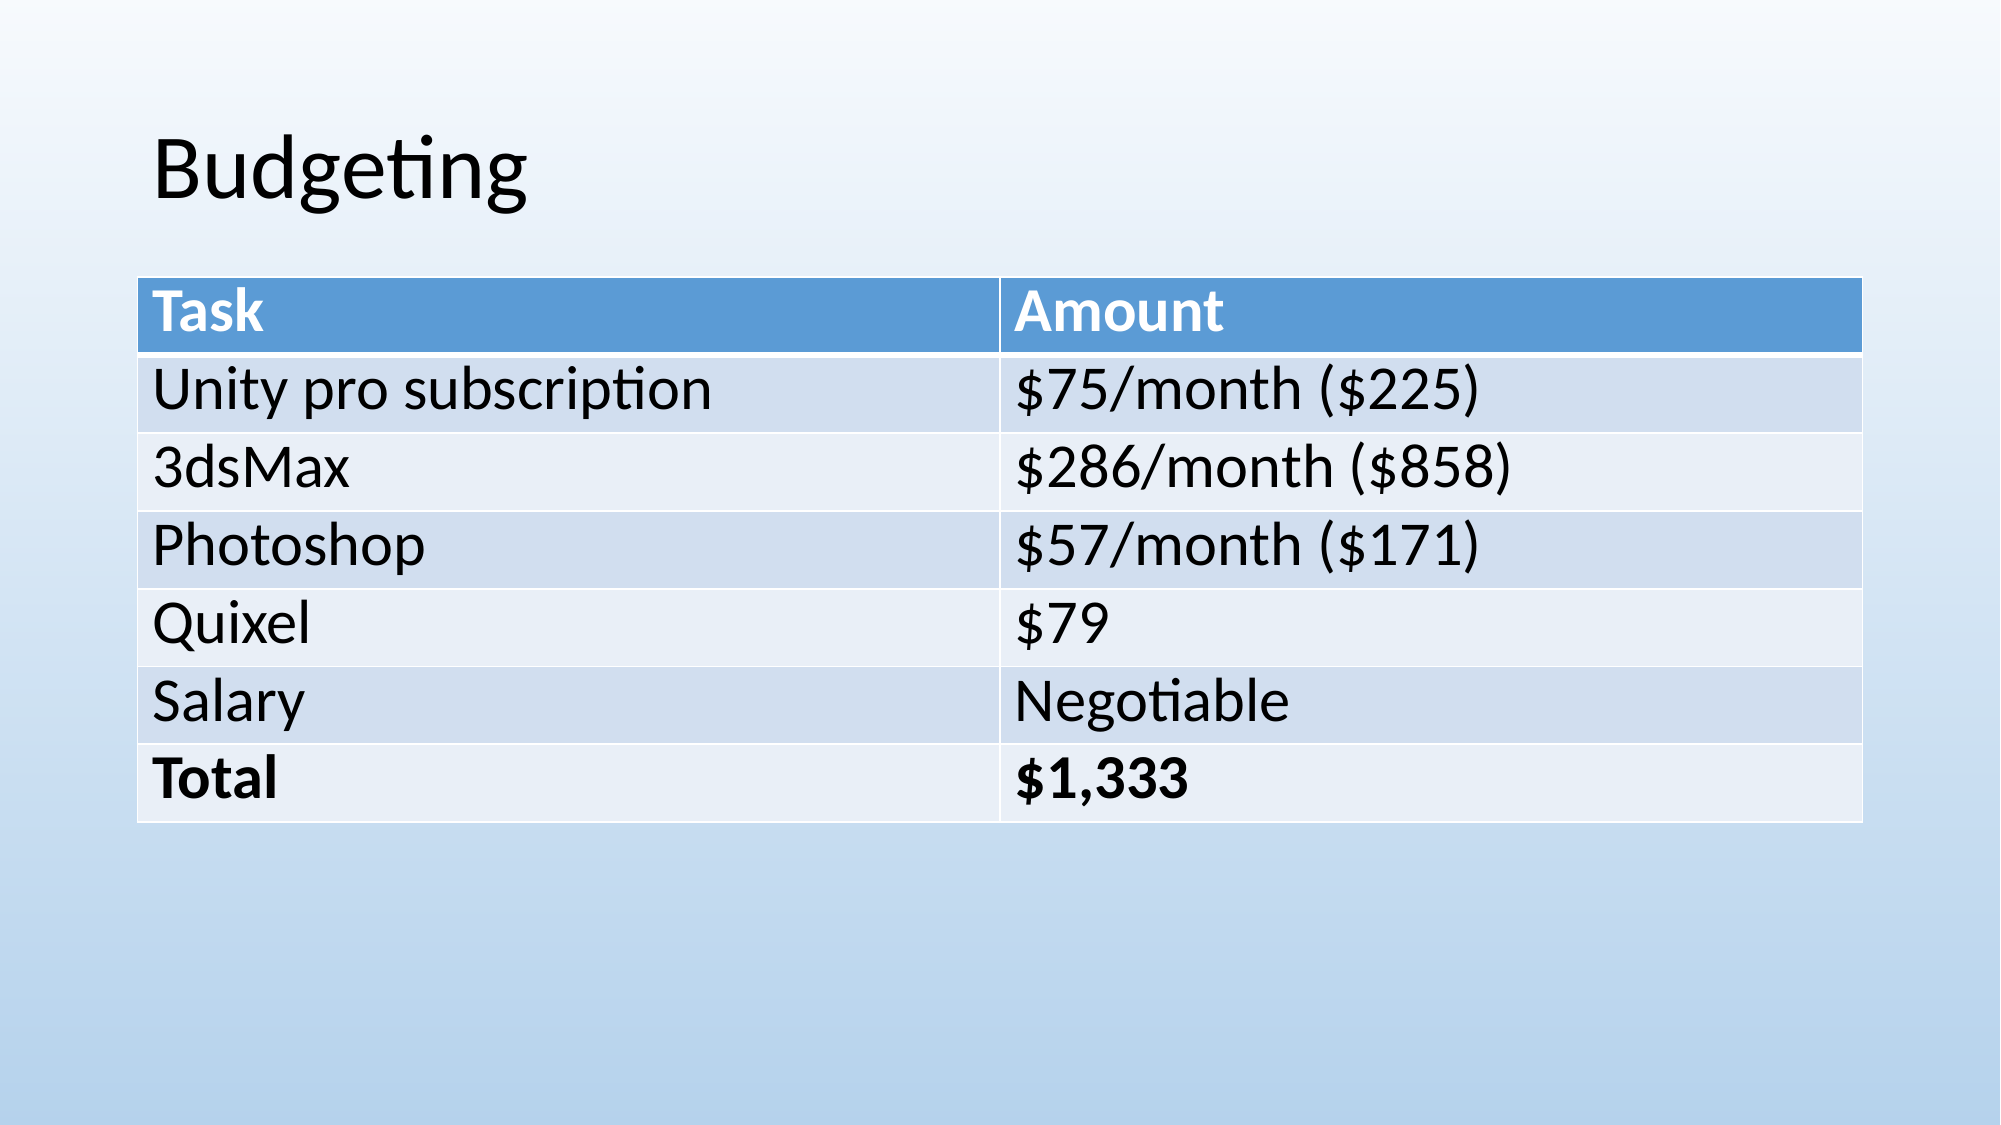

# Budgeting
| Task | Amount |
| --- | --- |
| Unity pro subscription | $75/month ($225) |
| 3dsMax | $286/month ($858) |
| Photoshop | $57/month ($171) |
| Quixel | $79 |
| Salary | Negotiable |
| Total | $1,333 |